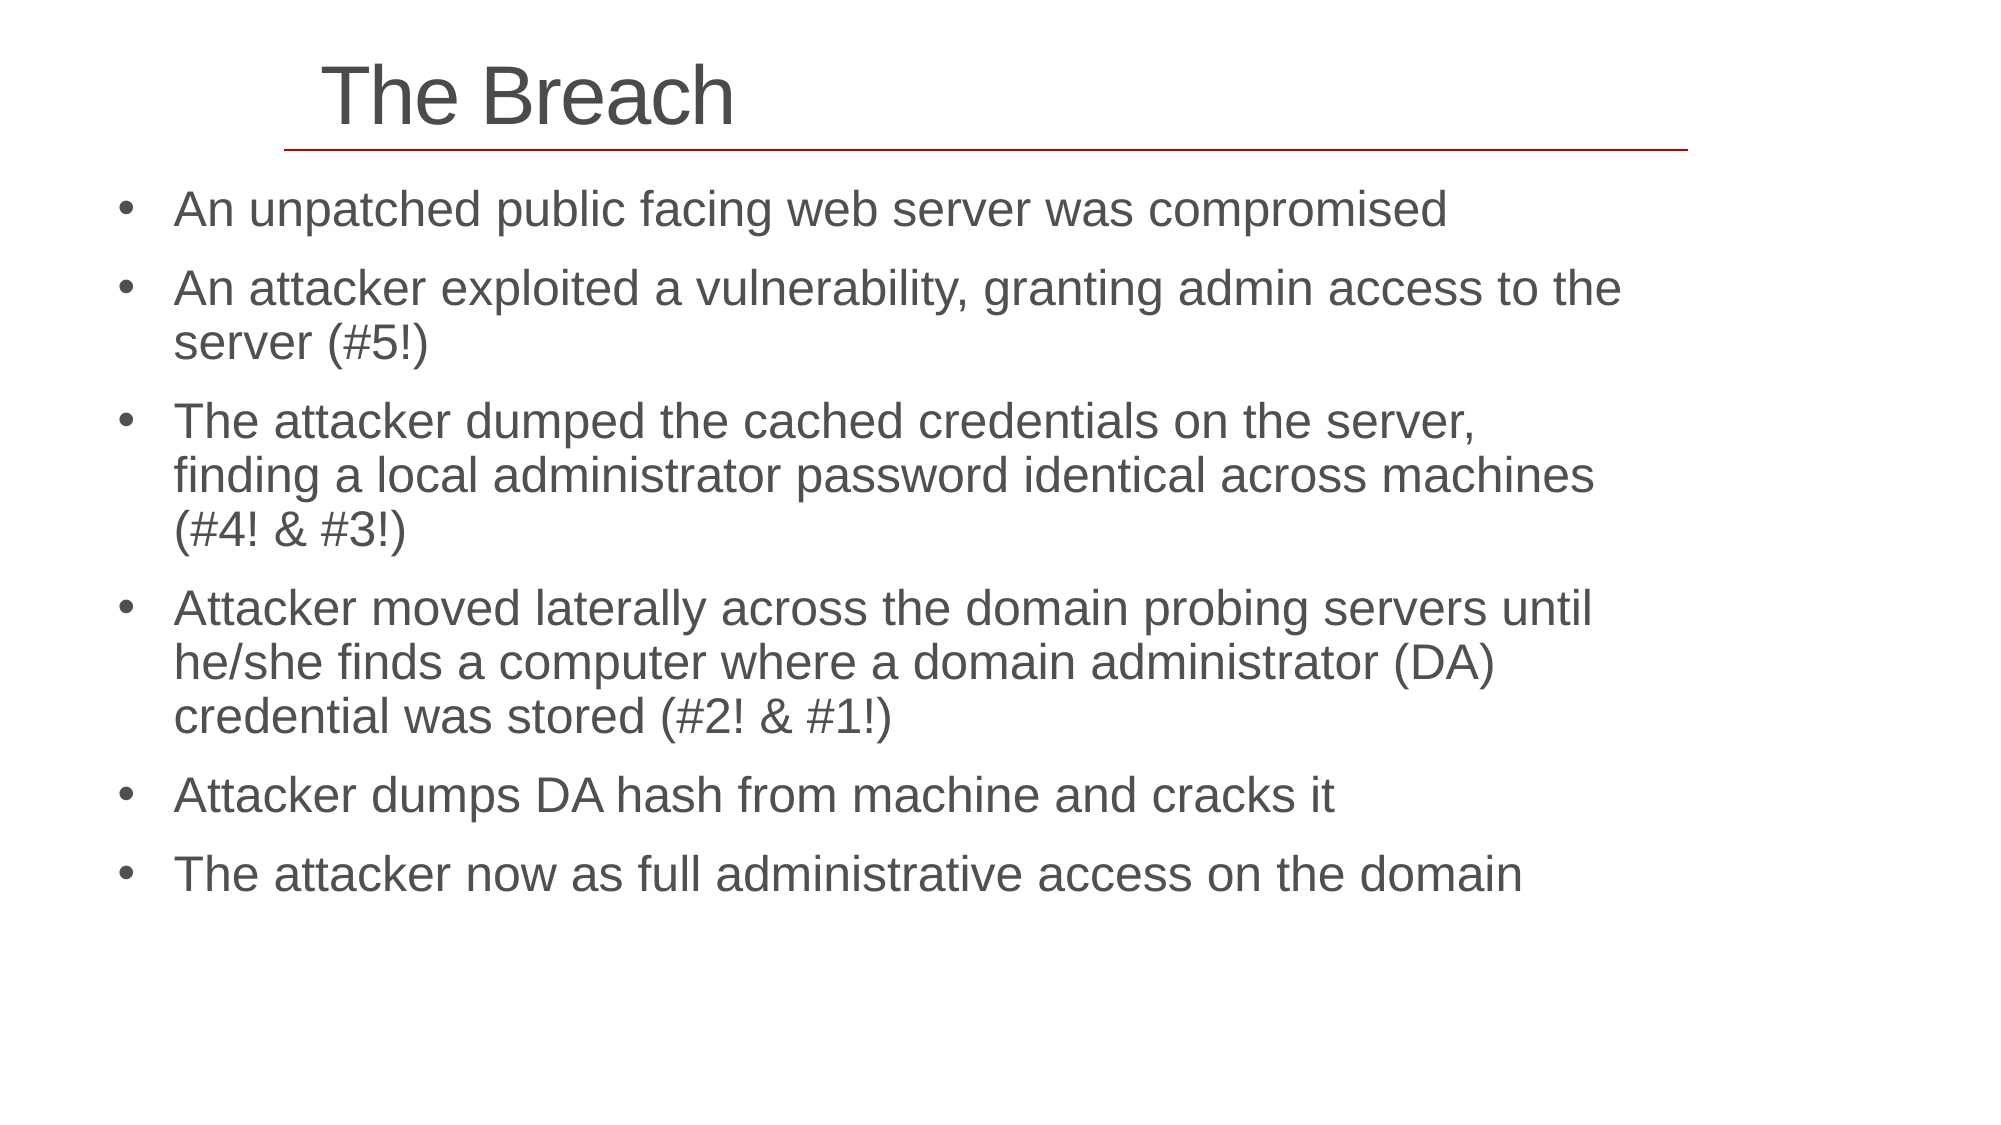

# The Breach
An unpatched public facing web server was compromised
An attacker exploited a vulnerability, granting admin access to the server (#5!)
The attacker dumped the cached credentials on the server, finding a local administrator password identical across machines (#4! & #3!)
Attacker moved laterally across the domain probing servers until he/she finds a computer where a domain administrator (DA) credential was stored (#2! & #1!)
Attacker dumps DA hash from machine and cracks it
The attacker now as full administrative access on the domain